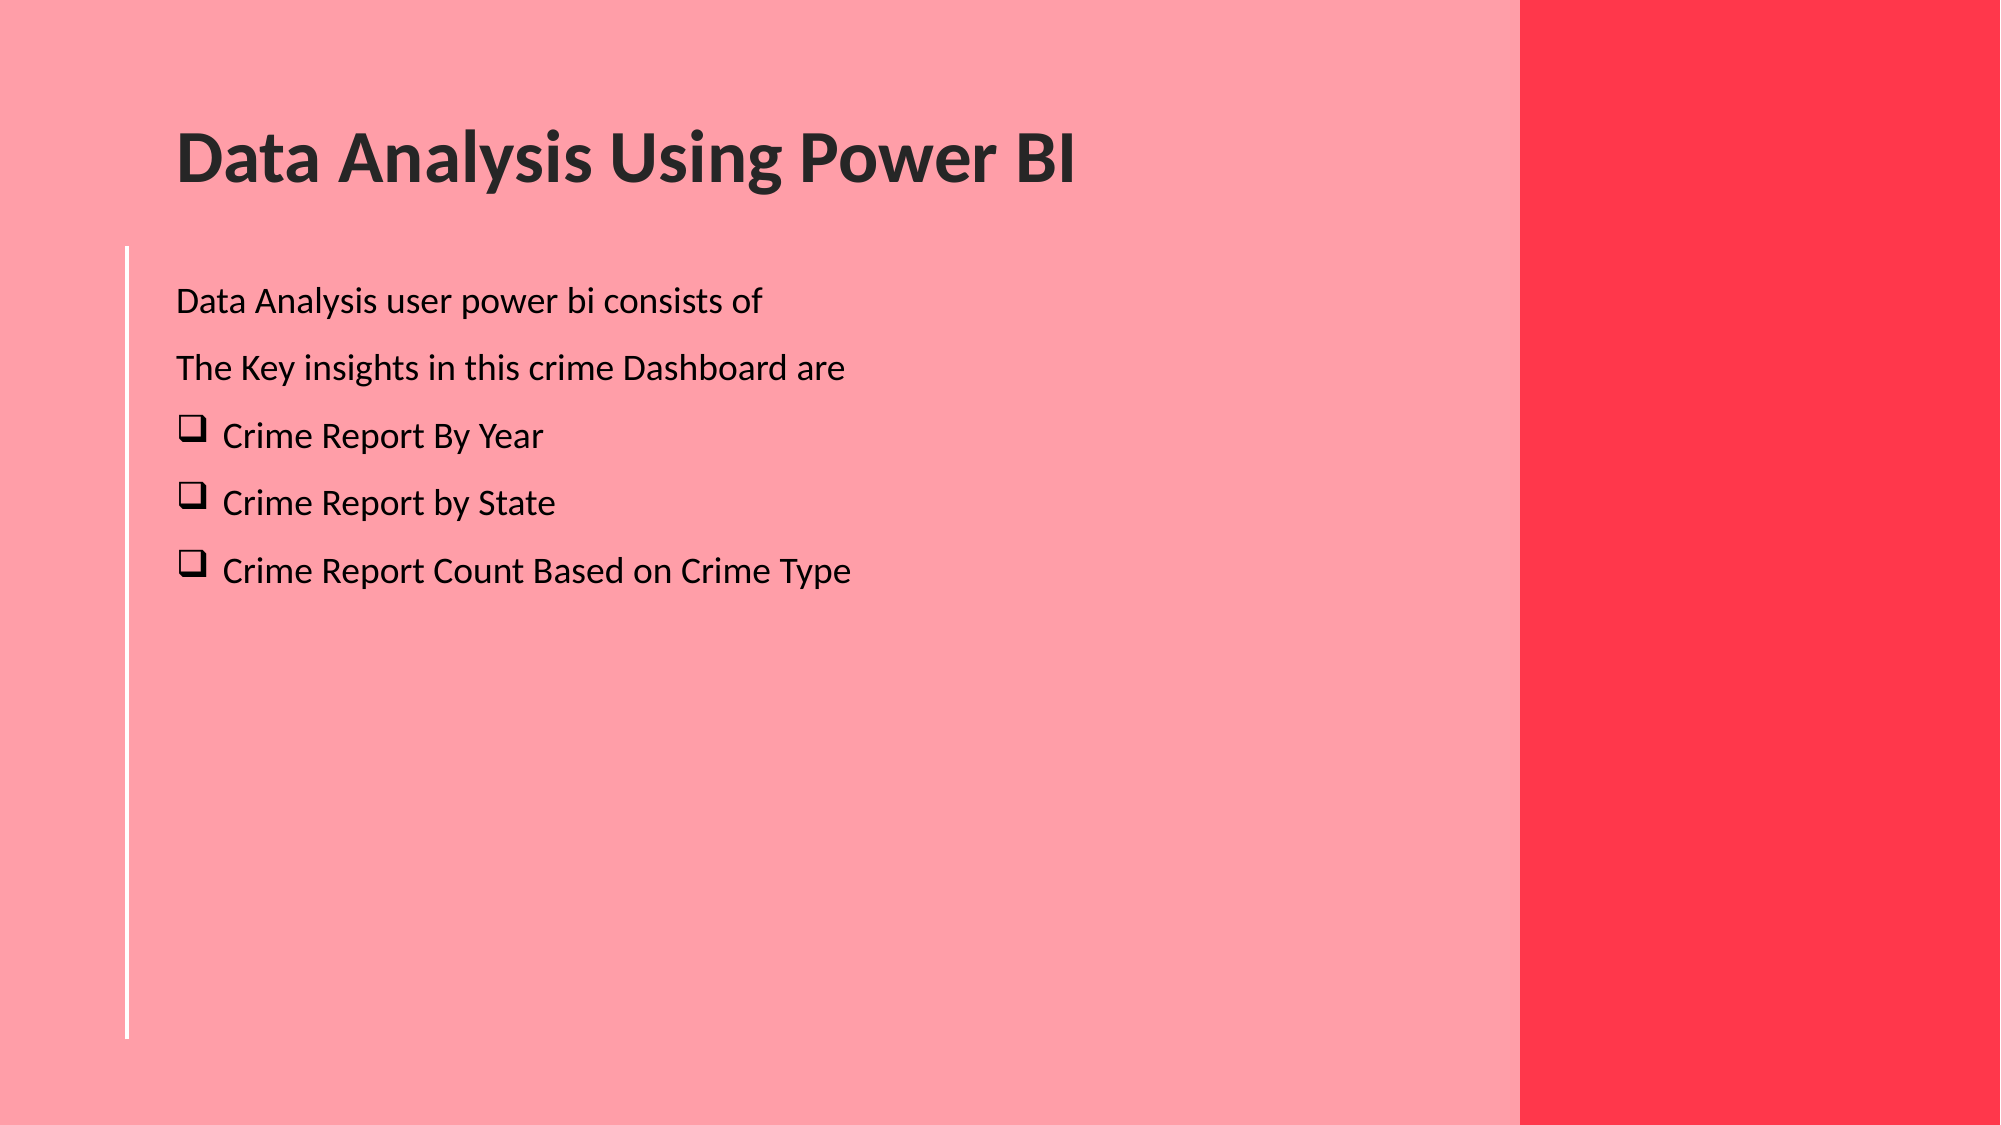

Data Analysis Using Power BI
Data Analysis user power bi consists of
The Key insights in this crime Dashboard are
Crime Report By Year
Crime Report by State
Crime Report Count Based on Crime Type